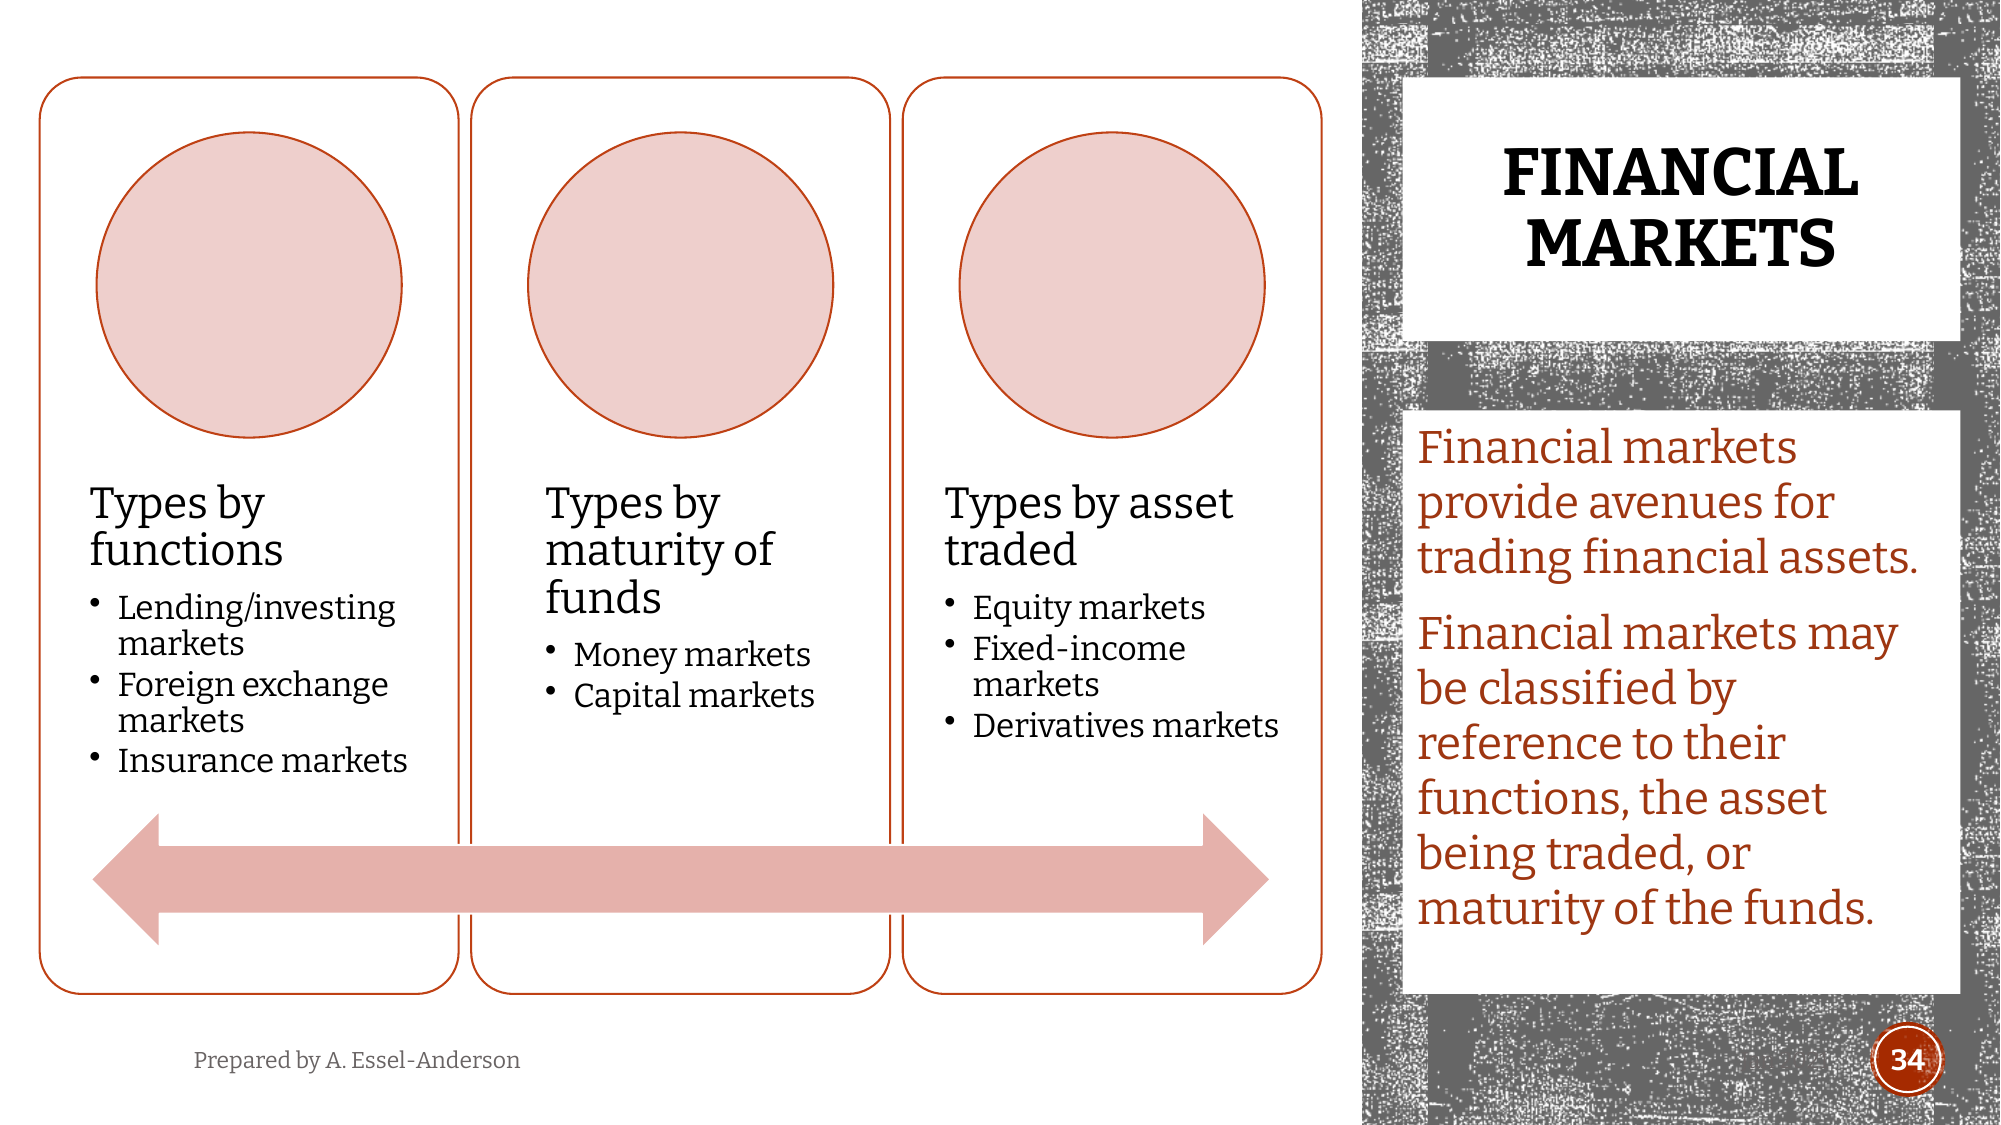

# Financial markets
Types by functions
Lending/investing markets
Foreign exchange markets
Insurance markets
Types by maturity of funds
Money markets
Capital markets
Types by asset traded
Equity markets
Fixed-income markets
Derivatives markets
Financial markets provide avenues for trading financial assets.
Financial markets may be classified by reference to their functions, the asset being traded, or maturity of the funds.
Prepared by A. Essel-Anderson
Jan 2021
34